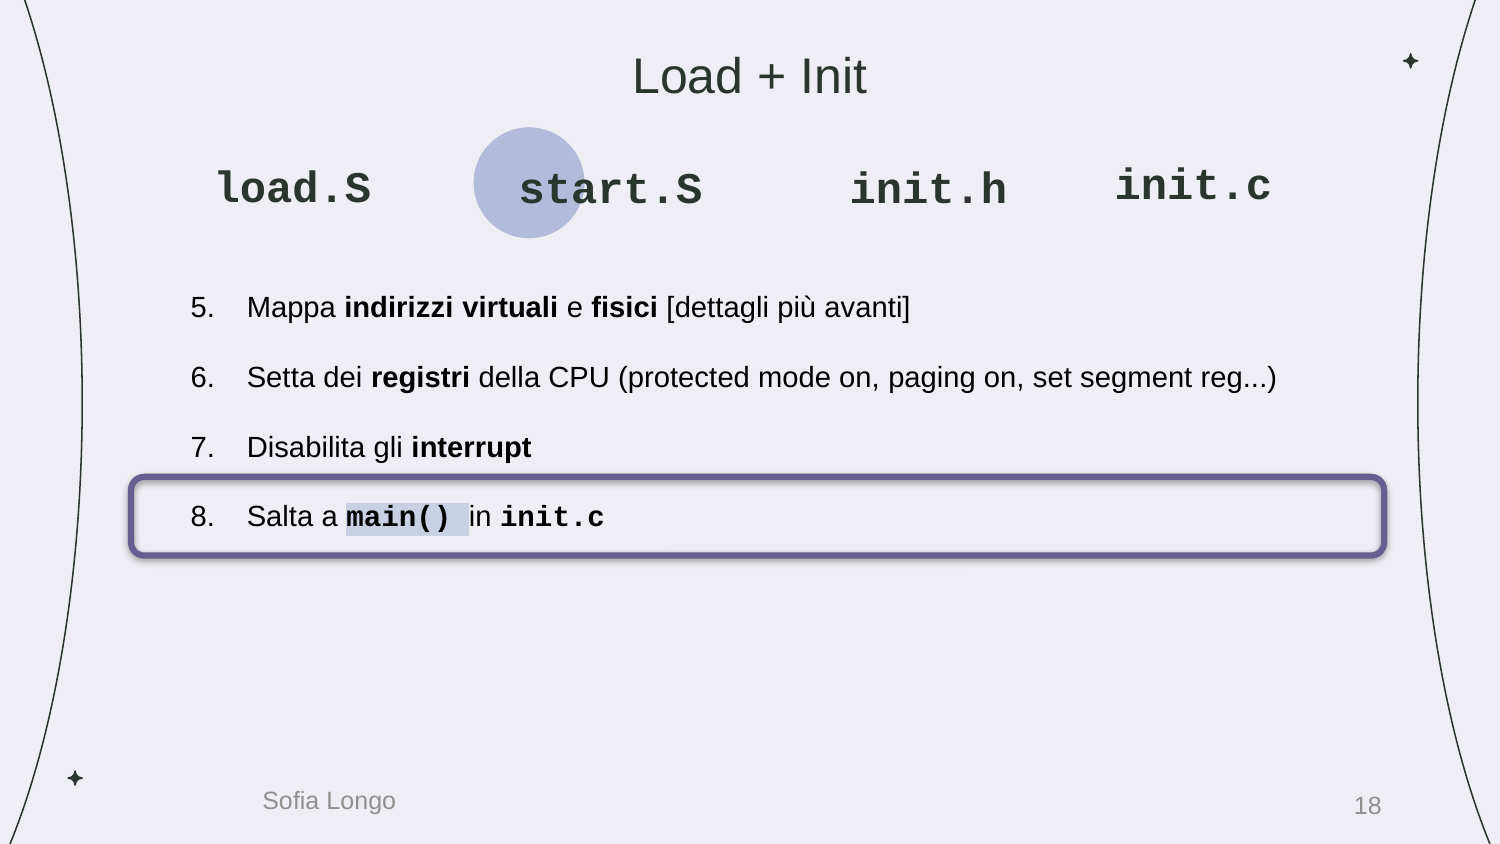

# Load + Init

init.c
load.S
start.S
init.h
Mappa indirizzi virtuali e fisici [dettagli più avanti]

Setta dei registri della CPU (protected mode on, paging on, set segment reg...)

Disabilita gli interrupt

Salta a main() in init.c

18